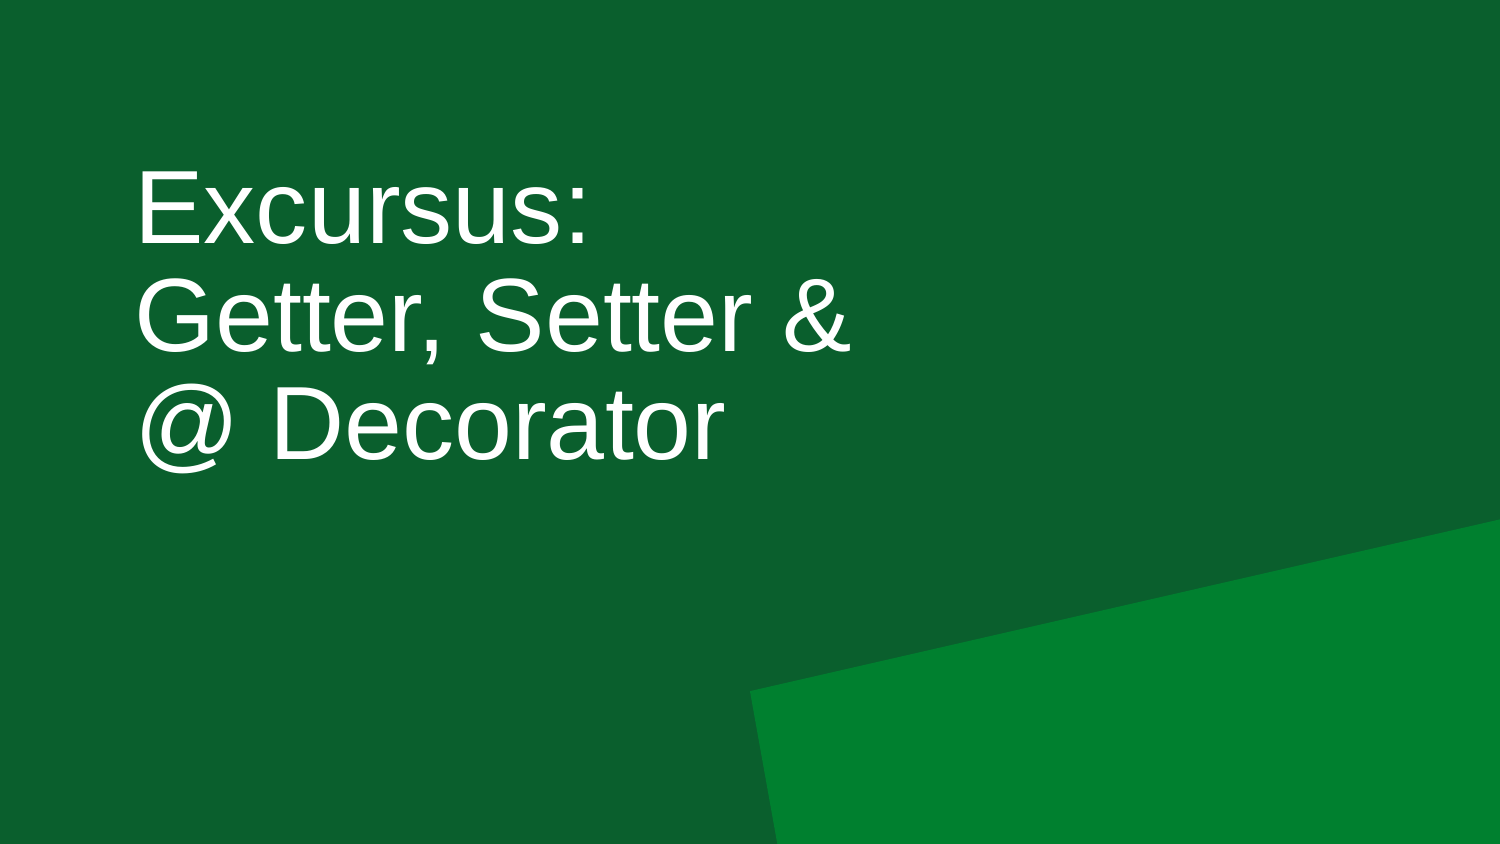

# Excursus: Getter, Setter & @ Decorator